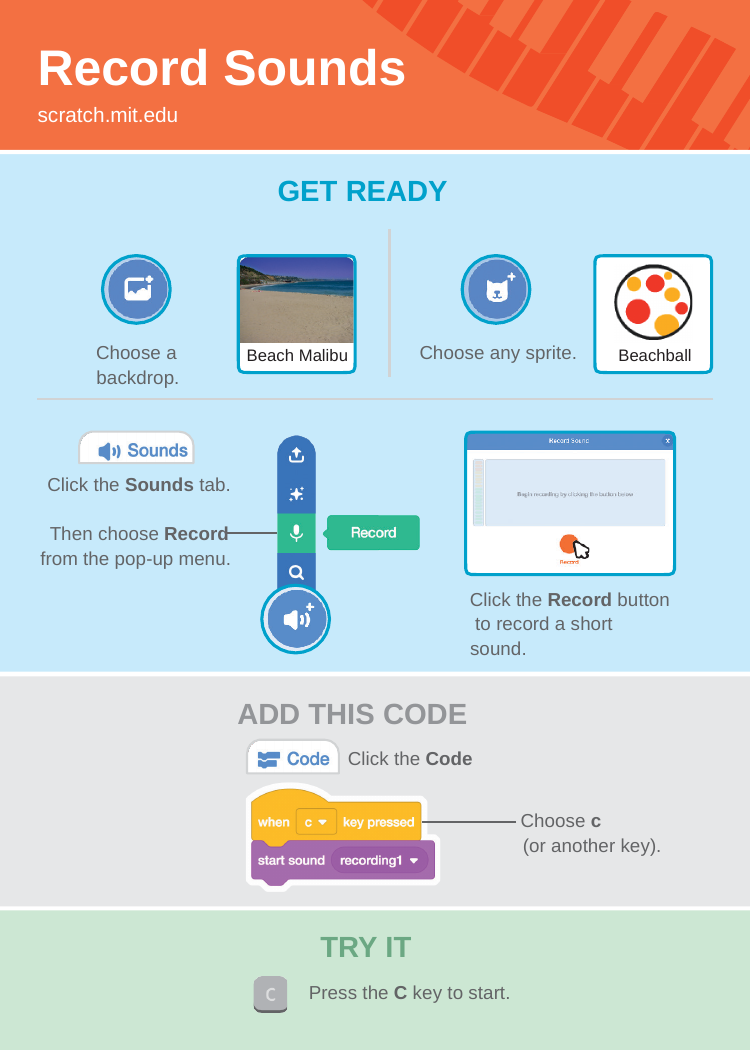

# Record Sounds
scratch.mit.edu

GET READY

Choose a  backdrop.
Choose any sprite.
Beach Malibu
Beachball

Click the Sounds tab.

Then choose Record
from the pop-up menu.

Click the Record button  to record a short sound.

ADD THIS CODE
Click the Code

Choose c
(or another key).

TRY IT
Press the C key to start.